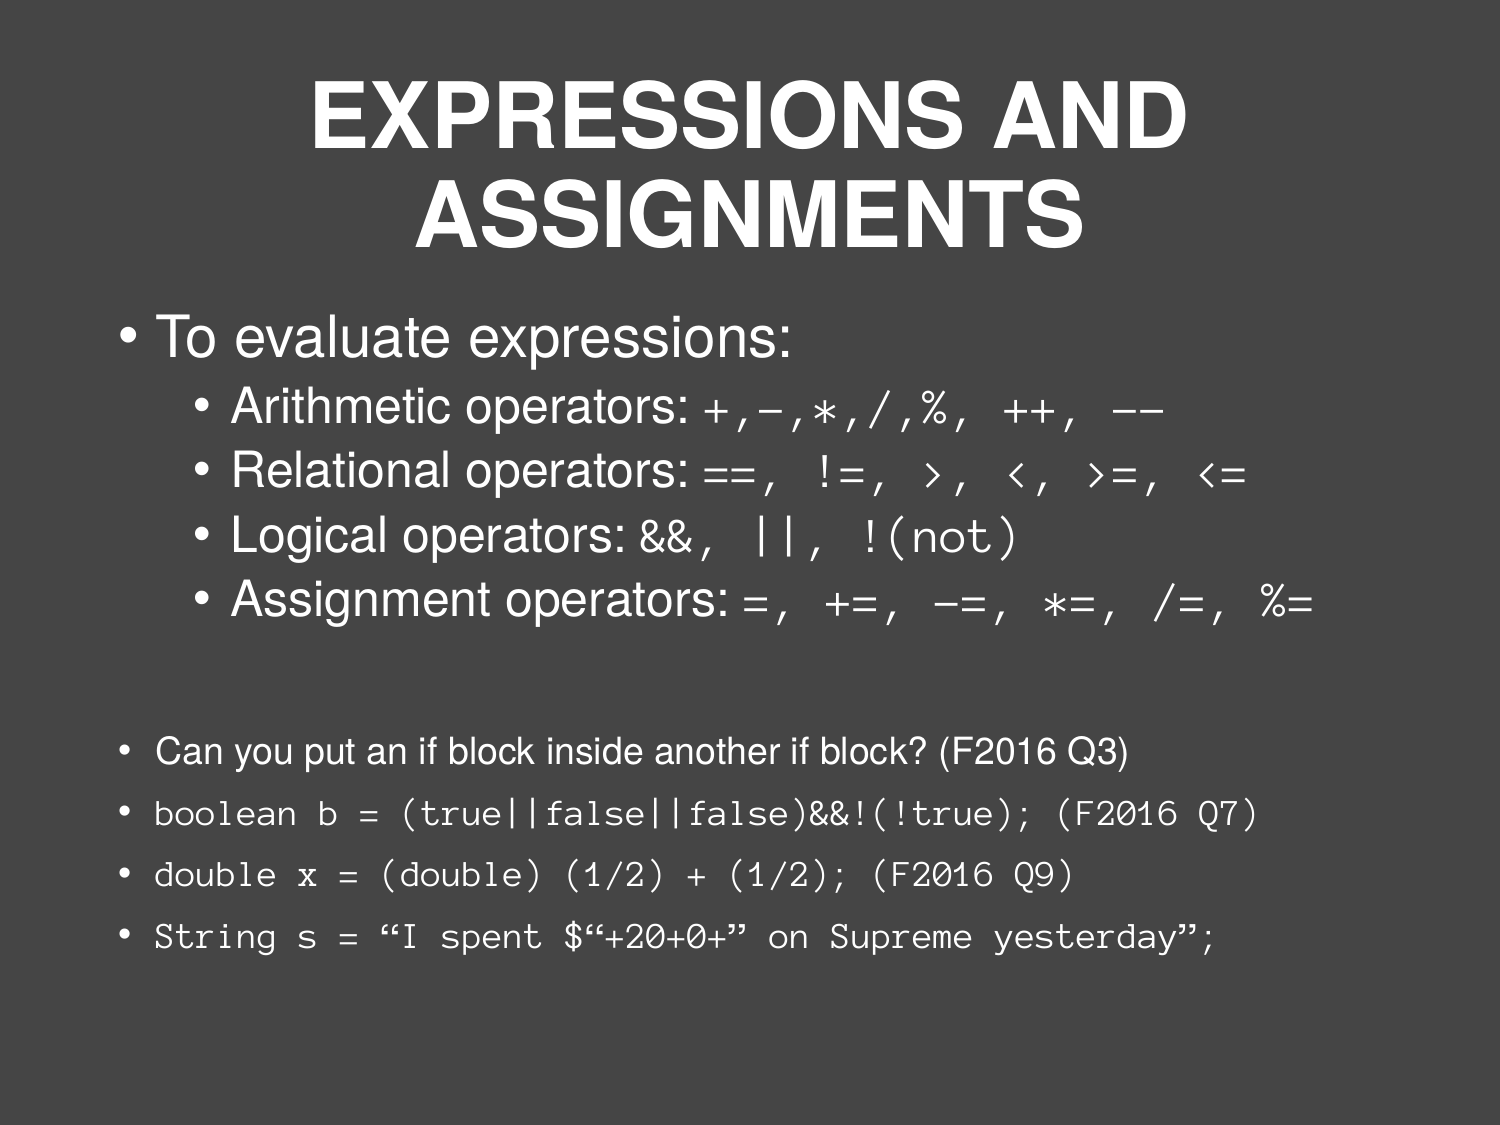

# Expressions And Assignments
To evaluate expressions:
Arithmetic operators: +,-,*,/,%, ++, --
Relational operators: ==, !=, >, <, >=, <=
Logical operators: &&, ||, !(not)
Assignment operators: =, +=, -=, *=, /=, %=

Can you put an if block inside another if block? (F2016 Q3)
boolean b = (true||false||false)&&!(!true); (F2016 Q7)
double x = (double) (1/2) + (1/2); (F2016 Q9)
String s = “I spent $“+20+0+” on Supreme yesterday”;